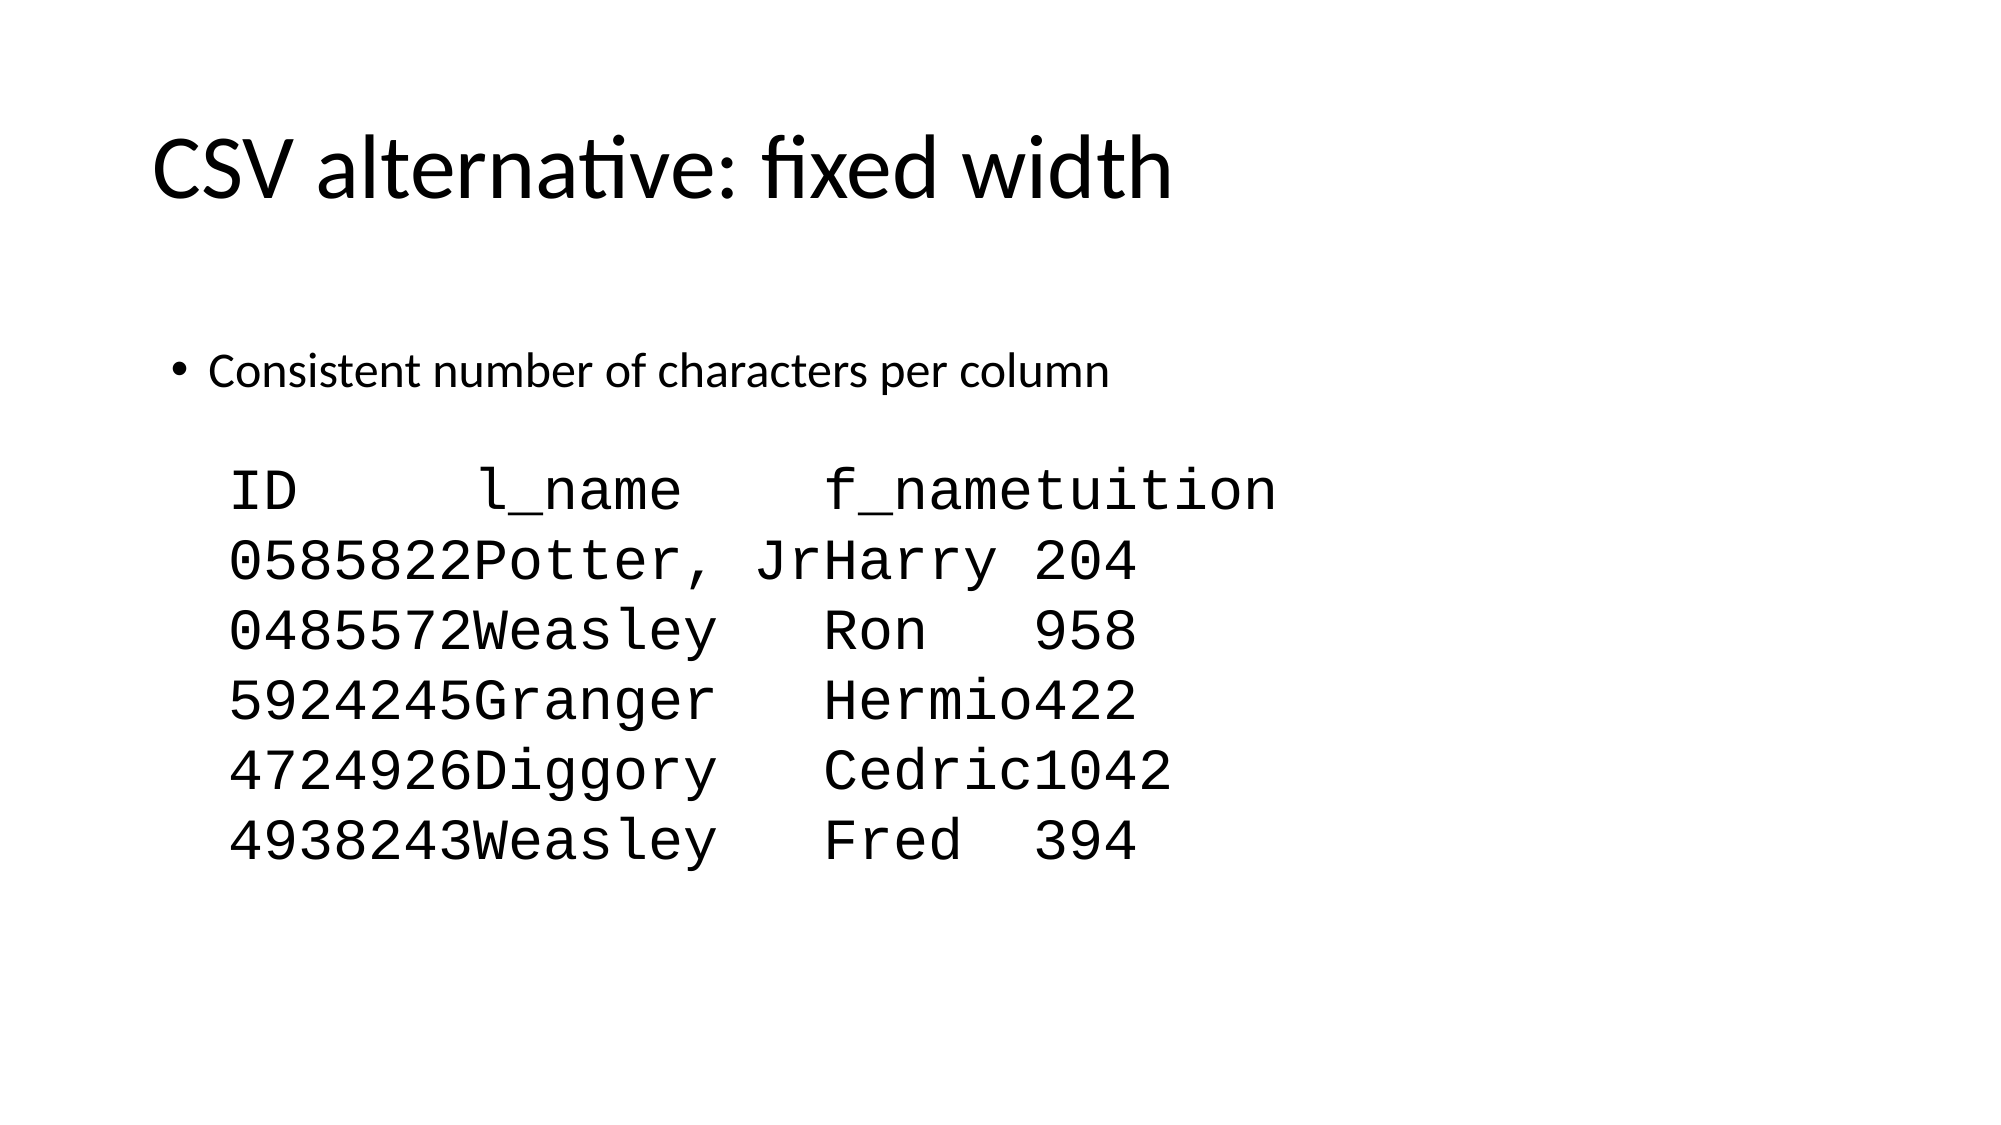

# CSV alternative: fixed width
Consistent number of characters per column
ID     l_name    f_nametuition
0585822Potter, JrHarry 204
0485572Weasley   Ron   958
5924245Granger   Hermio422
4724926Diggory   Cedric1042
4938243Weasley   Fred  394